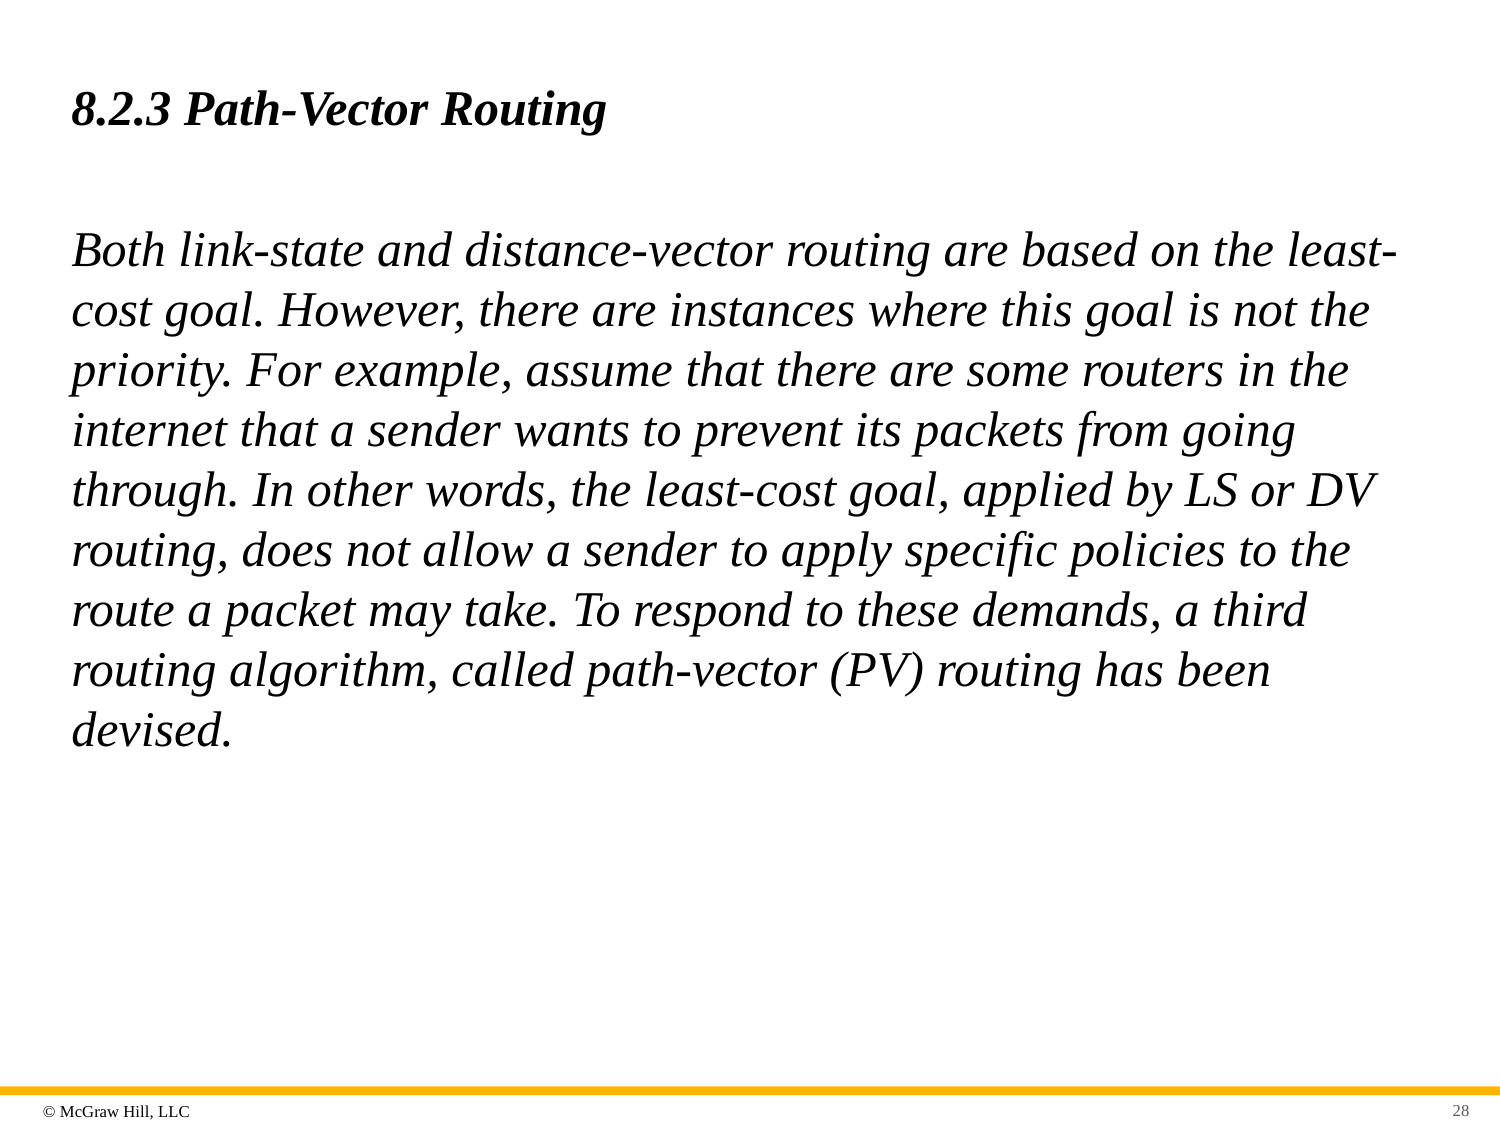

# 8.2.3 Path-Vector Routing
Both link-state and distance-vector routing are based on the least-cost goal. However, there are instances where this goal is not the priority. For example, assume that there are some routers in the internet that a sender wants to prevent its packets from going through. In other words, the least-cost goal, applied by LS or DV routing, does not allow a sender to apply specific policies to the route a packet may take. To respond to these demands, a third routing algorithm, called path-vector (PV) routing has been devised.
28